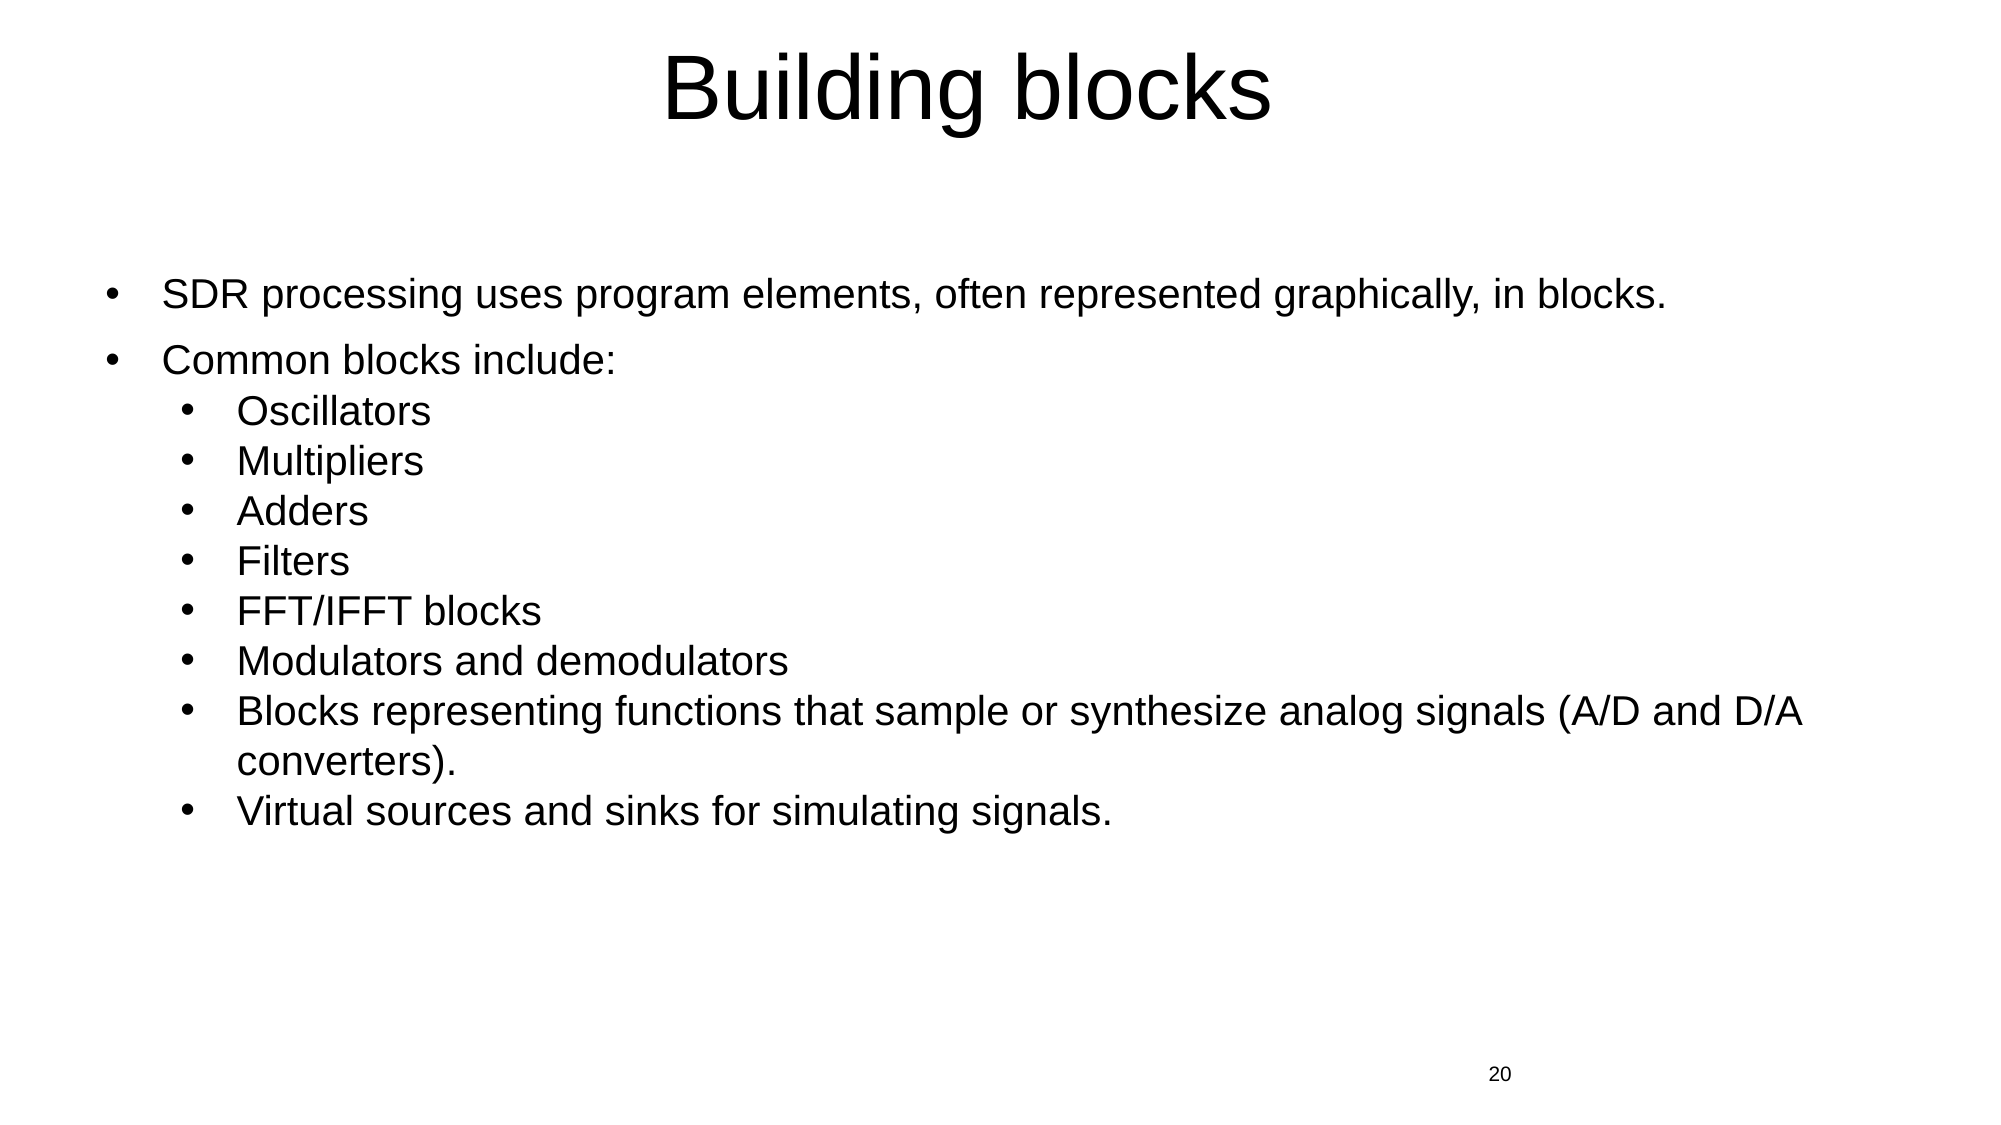

# Building blocks
SDR processing uses program elements, often represented graphically, in blocks.
Common blocks include:
Oscillators
Multipliers
Adders
Filters
FFT/IFFT blocks
Modulators and demodulators
Blocks representing functions that sample or synthesize analog signals (A/D and D/A converters).
Virtual sources and sinks for simulating signals.
20